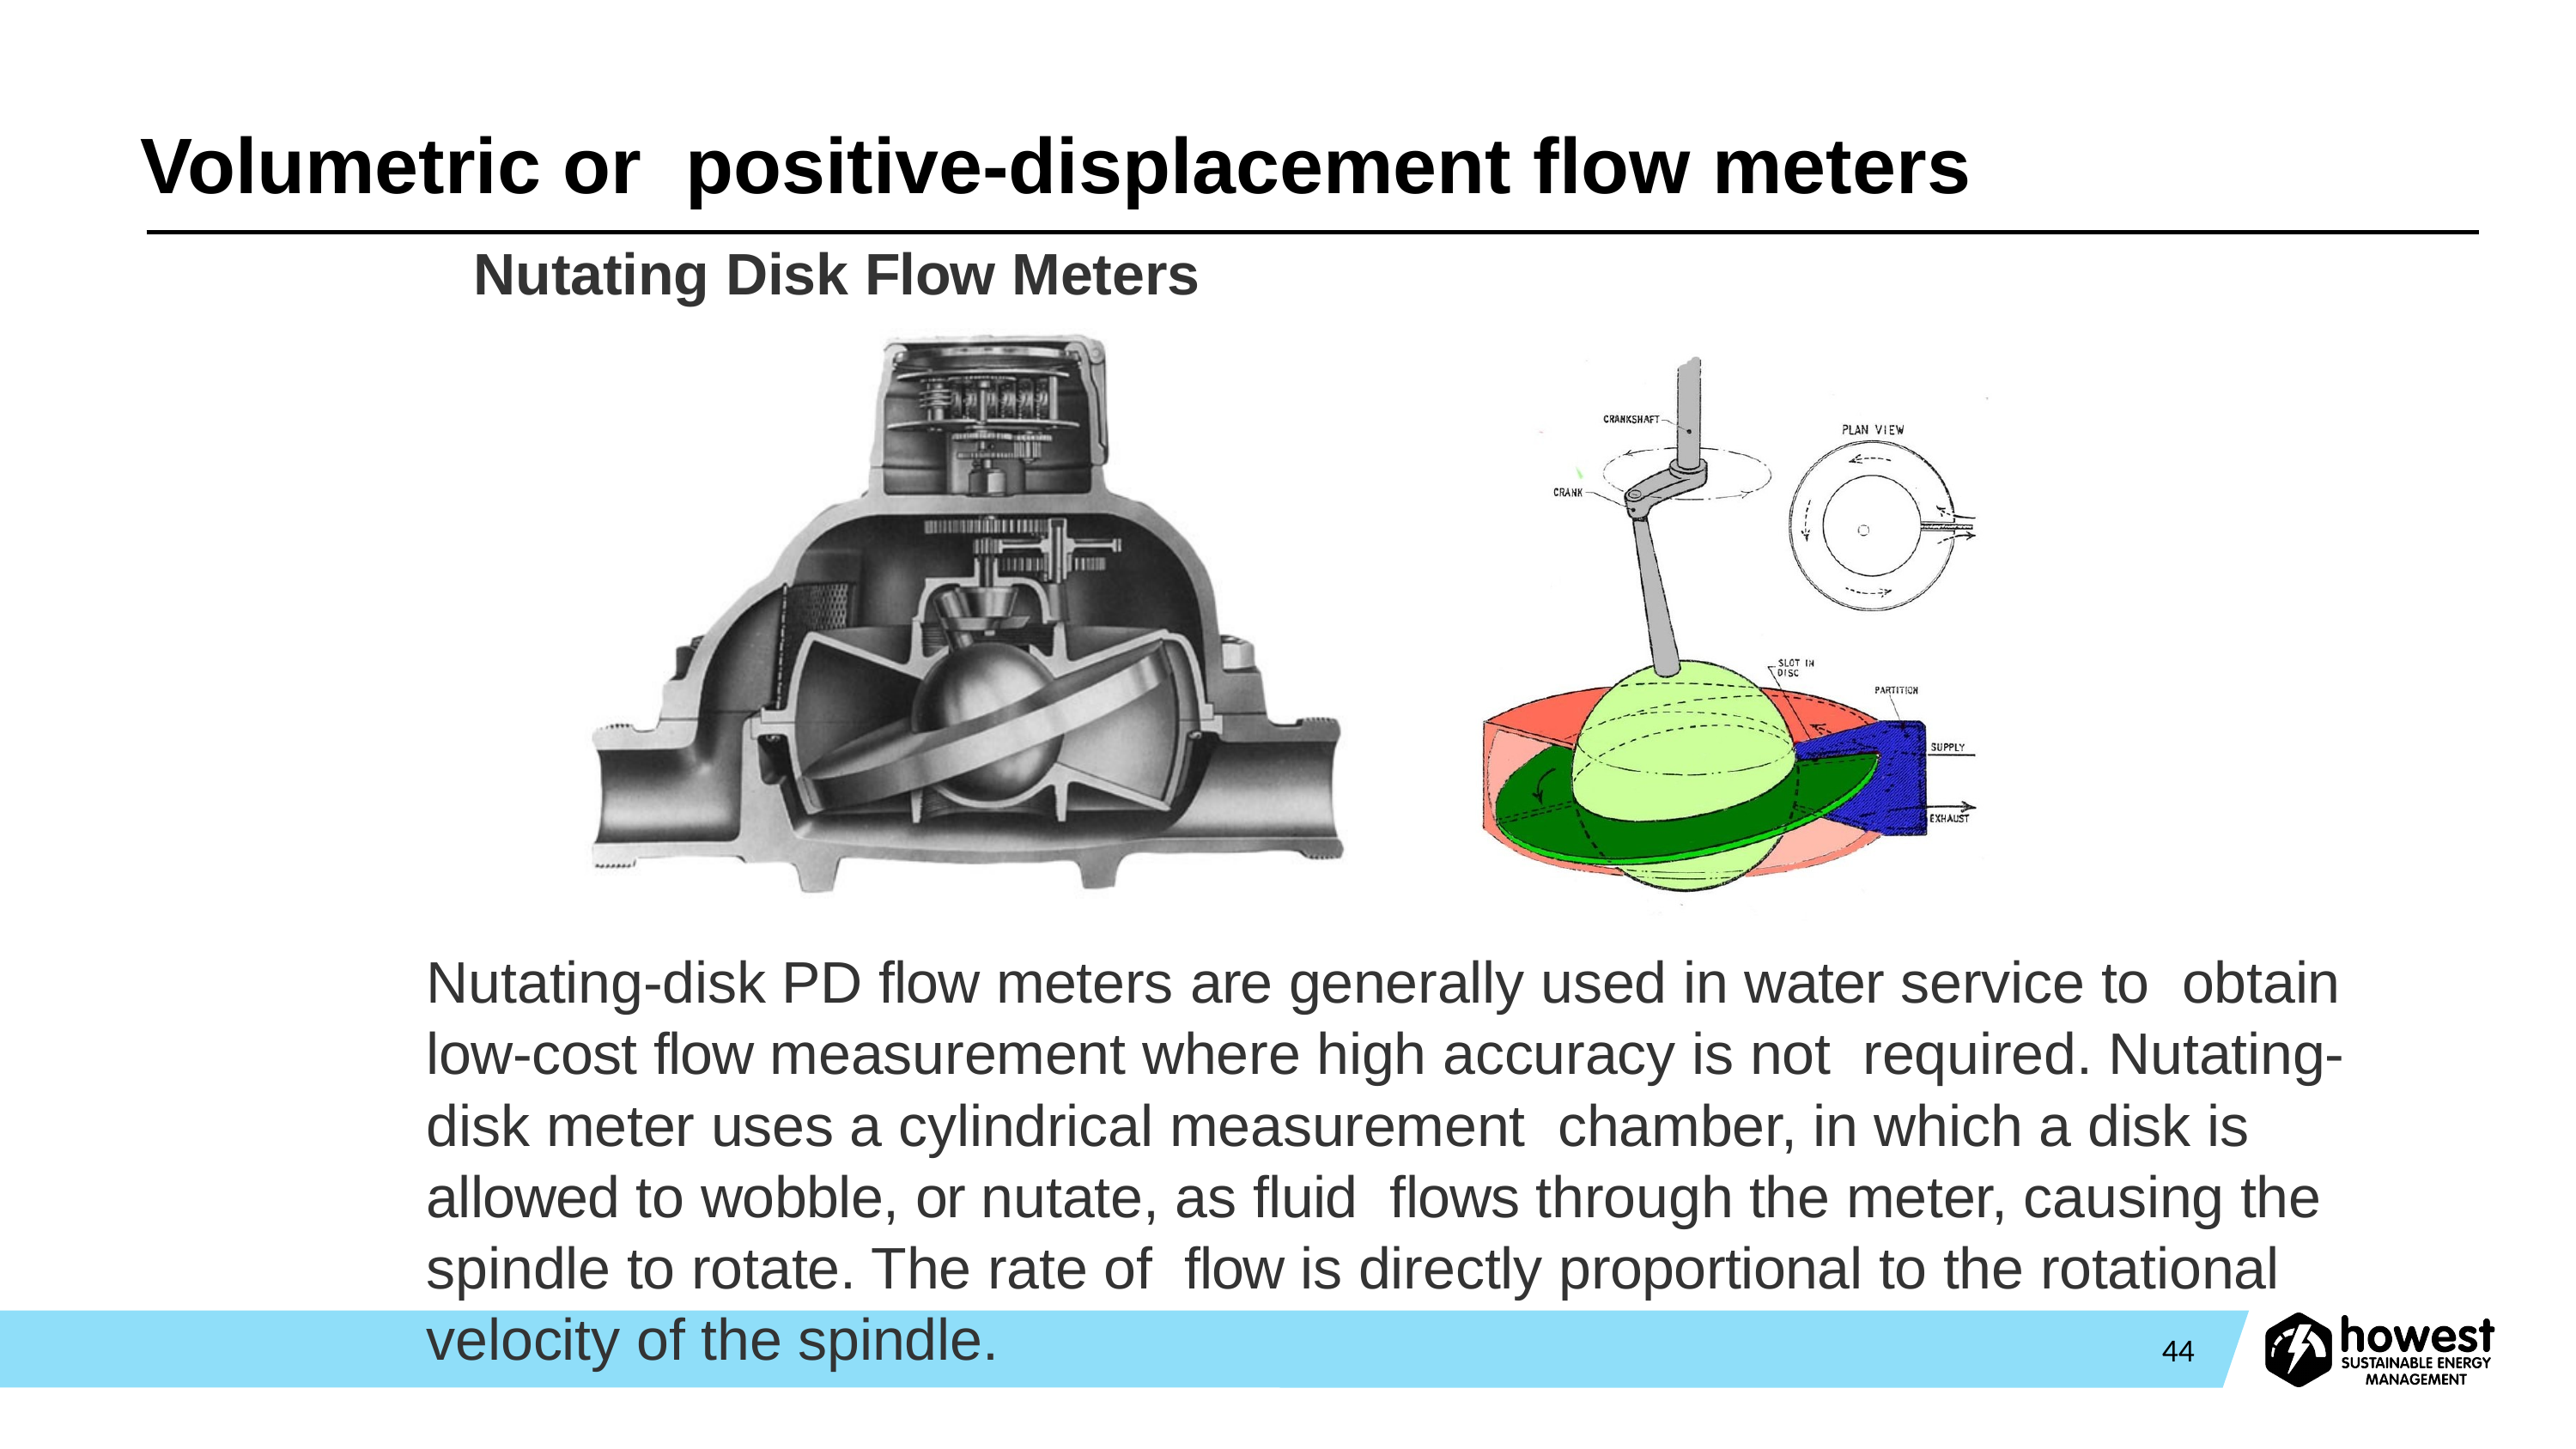

# Volumetric or  positive-displacement flow meters
Nutating Disk Flow Meters

Nutating-disk PD flow meters are generally used in water service to  obtain low-cost flow measurement where high accuracy is not  required. Nutating-disk meter uses a cylindrical measurement  chamber, in which a disk is allowed to wobble, or nutate, as fluid  flows through the meter, causing the spindle to rotate. The rate of  flow is directly proportional to the rotational velocity of the spindle.
44